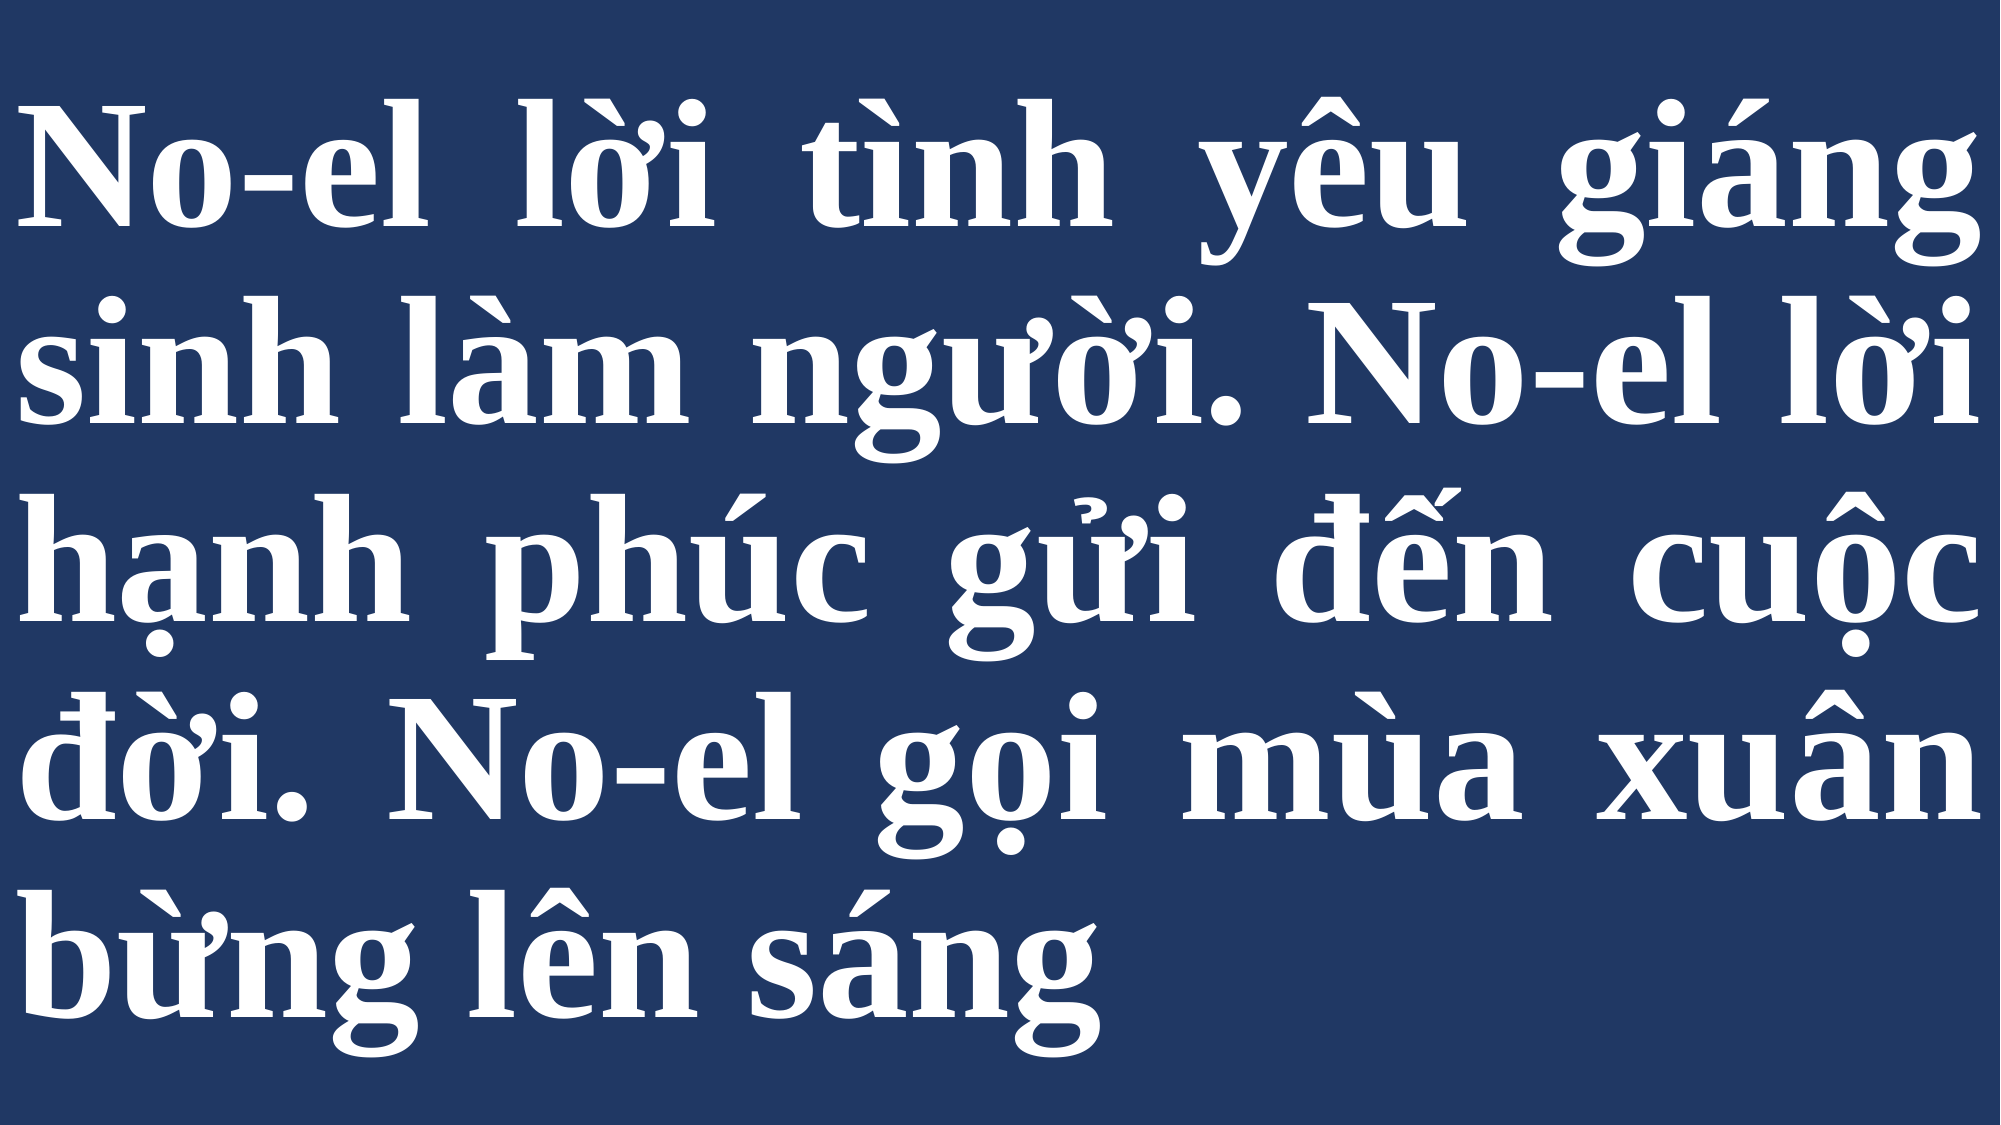

# No-el lời tình yêu giáng sinh làm người. No-el lời hạnh phúc gửi đến cuộc đời. No-el gọi mùa xuân bừng lên sáng